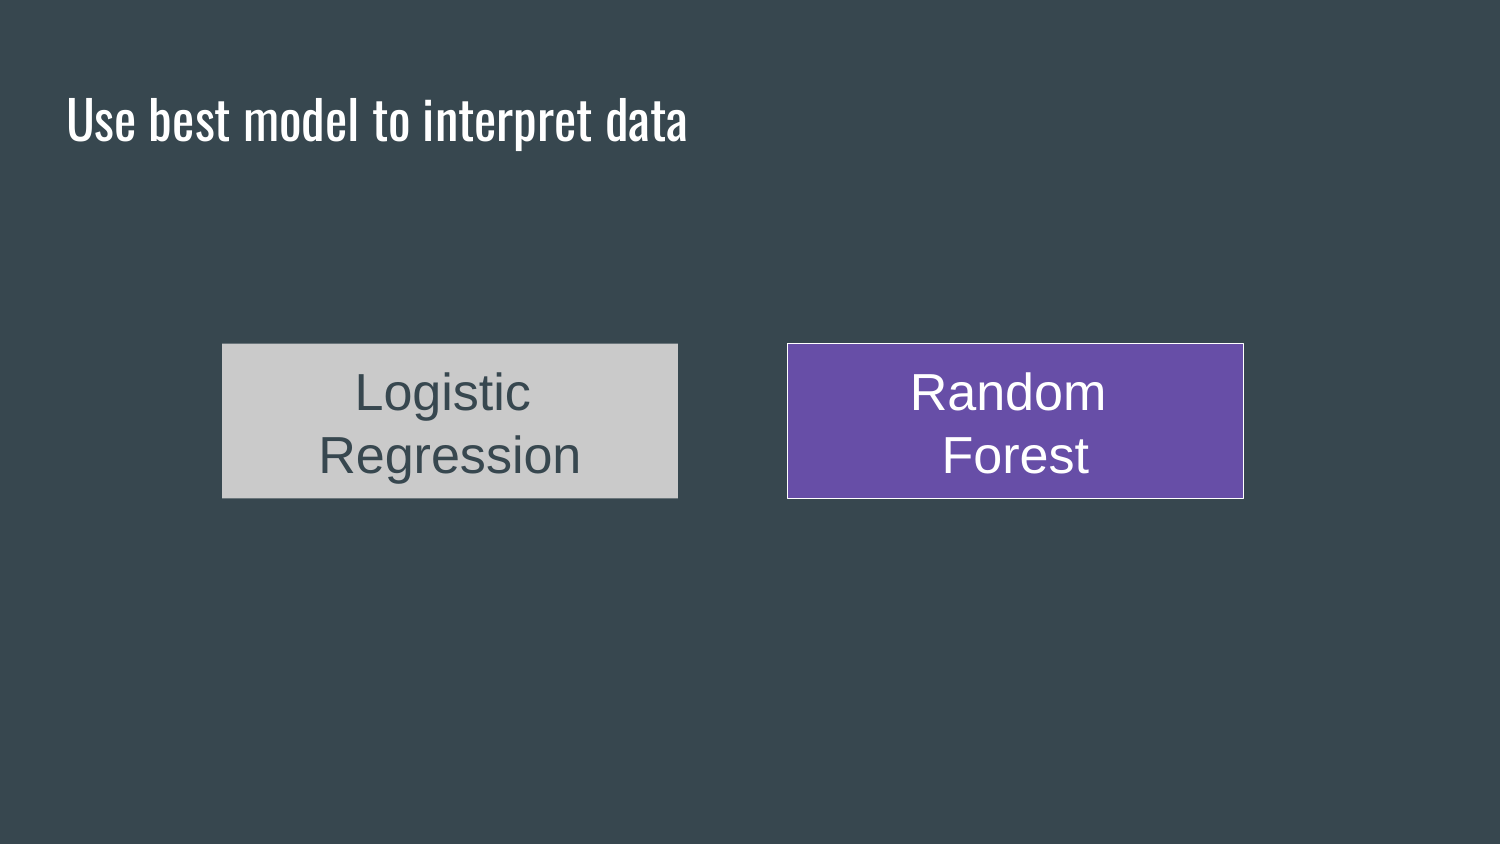

# Use best model to interpret data
Logistic
Regression
Random
Forest